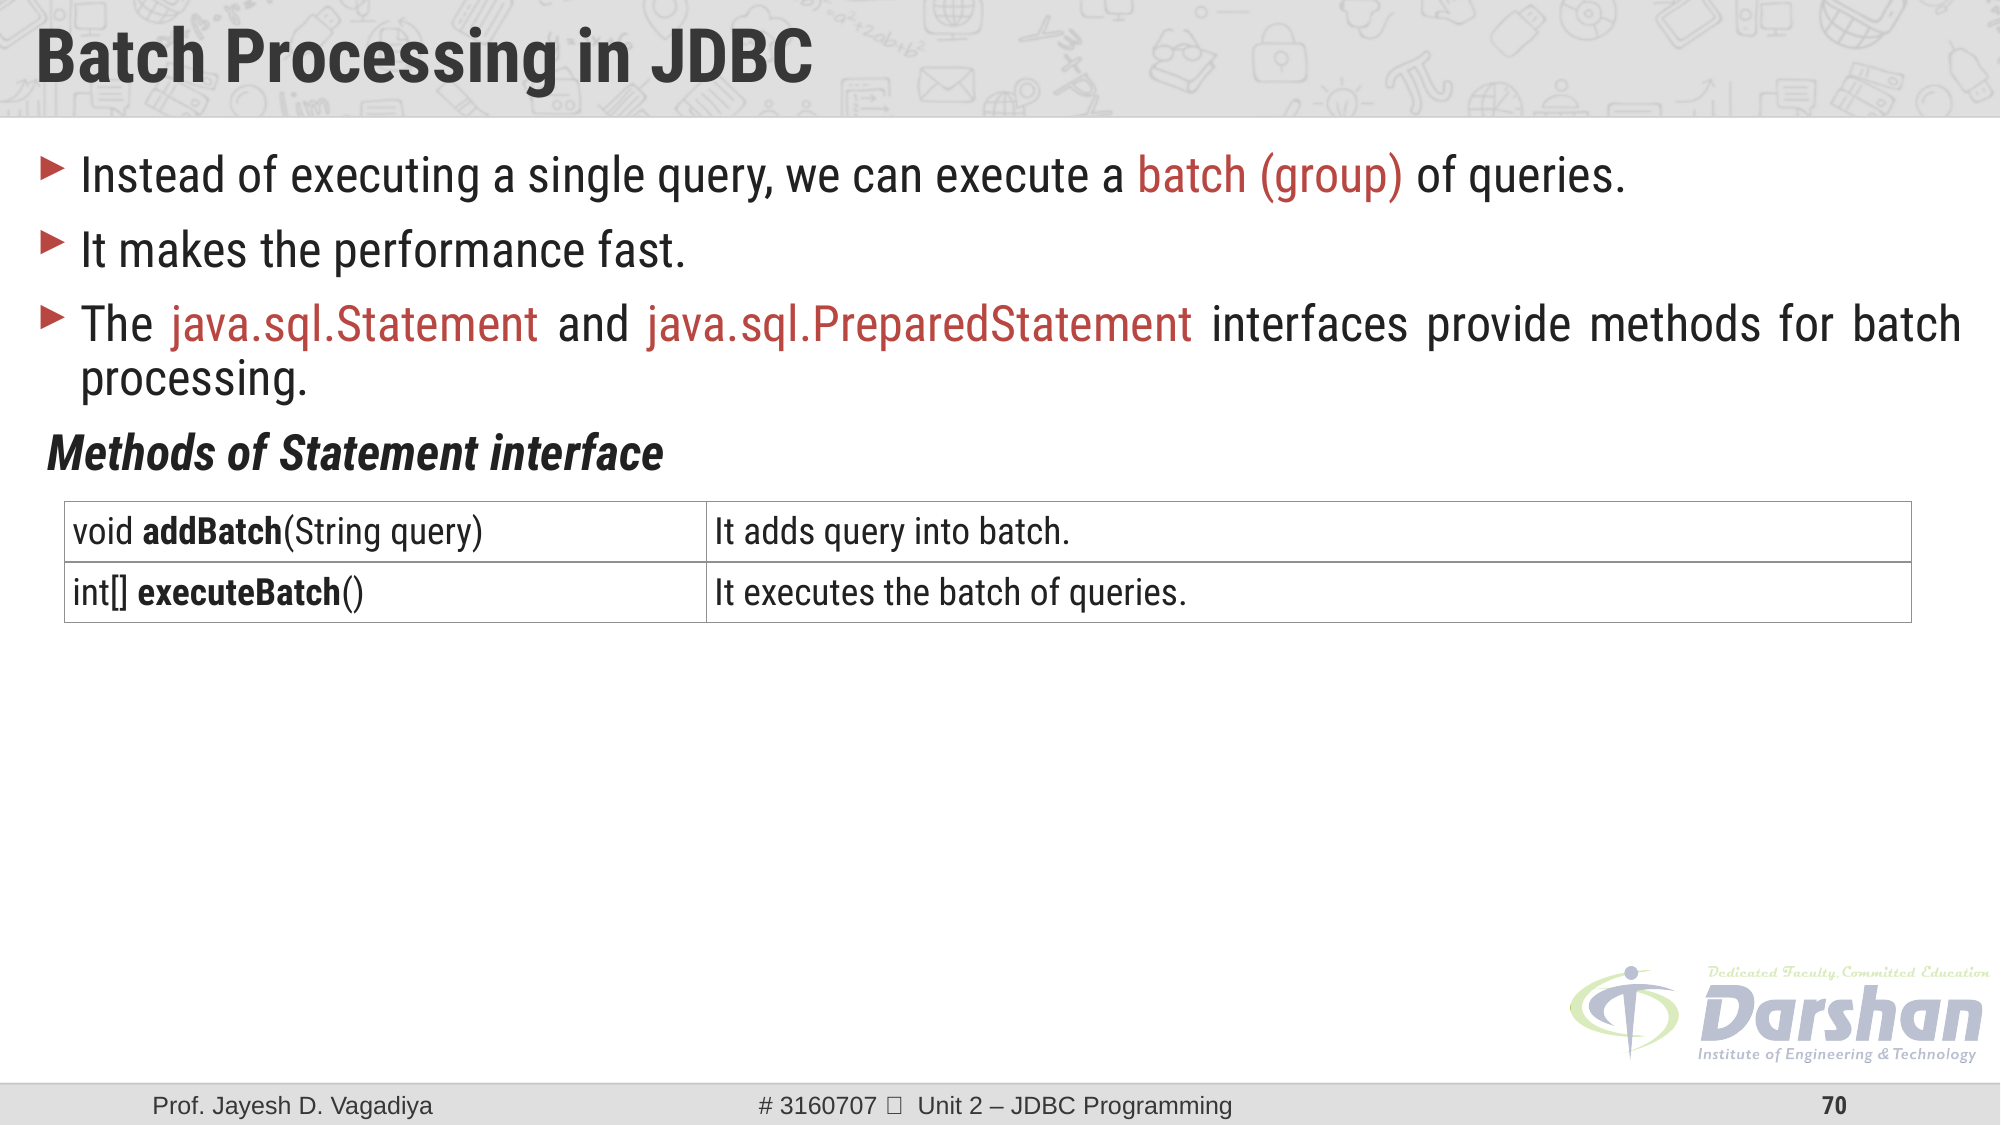

# Batch Processing in JDBC
Instead of executing a single query, we can execute a batch (group) of queries.
It makes the performance fast.
The java.sql.Statement and java.sql.PreparedStatement interfaces provide methods for batch processing.
 Methods of Statement interface

| void addBatch(String query) | It adds query into batch. |
| --- | --- |
| int[] executeBatch() | It executes the batch of queries. |
| --- | --- |